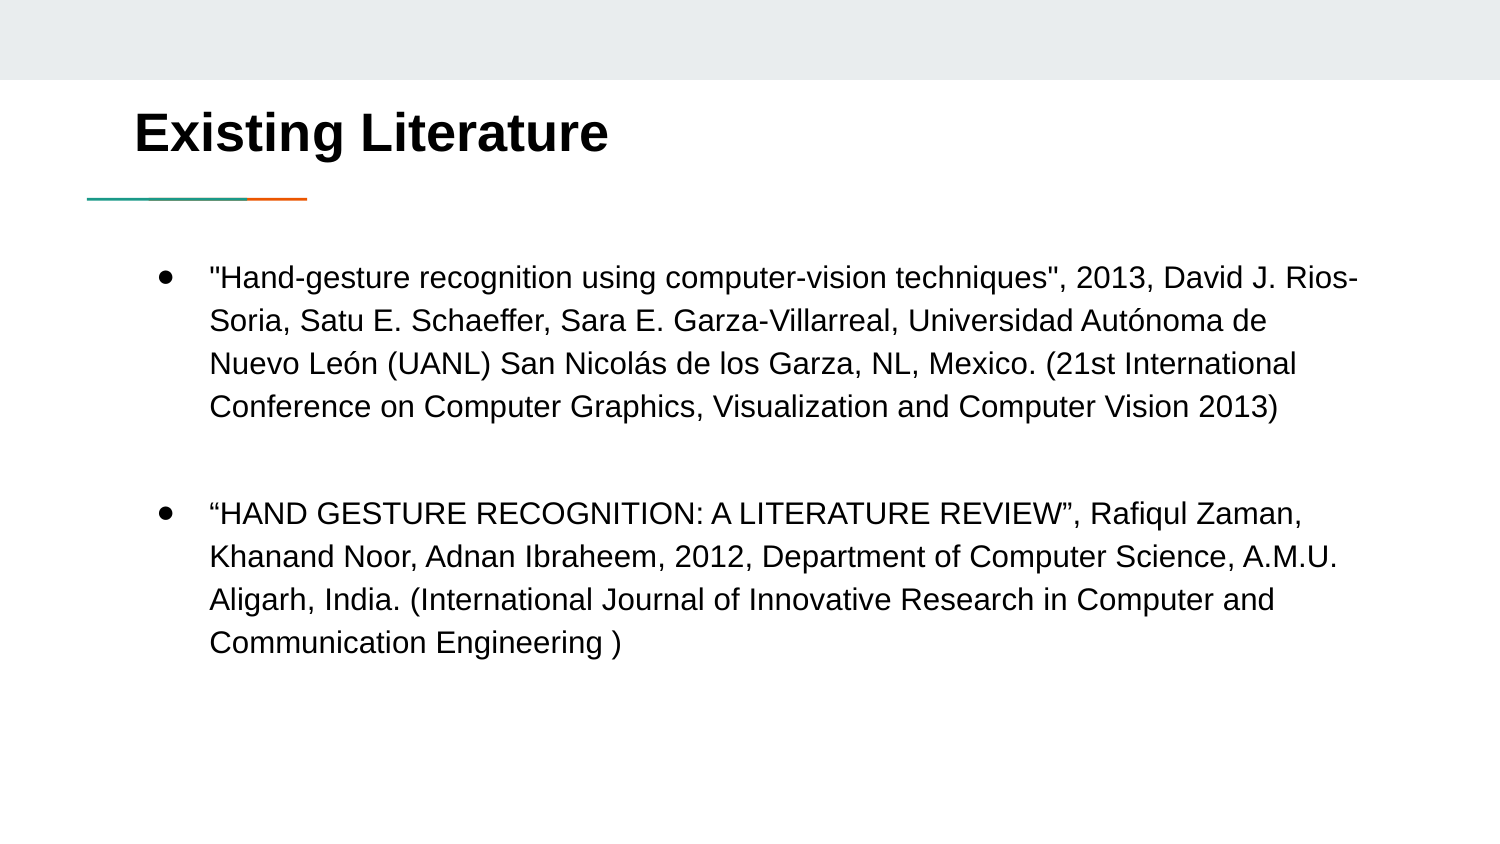

# Existing Literature
"Hand-gesture recognition using computer-vision techniques", 2013, David J. Rios-Soria, Satu E. Schaeffer, Sara E. Garza-Villarreal, Universidad Autónoma de Nuevo León (UANL) San Nicolás de los Garza, NL, Mexico. (21st International Conference on Computer Graphics, Visualization and Computer Vision 2013)

“HAND GESTURE RECOGNITION: A LITERATURE REVIEW”, Rafiqul Zaman, Khanand Noor, Adnan Ibraheem, 2012, Department of Computer Science, A.M.U. Aligarh, India. (International Journal of Innovative Research in Computer and Communication Engineering )